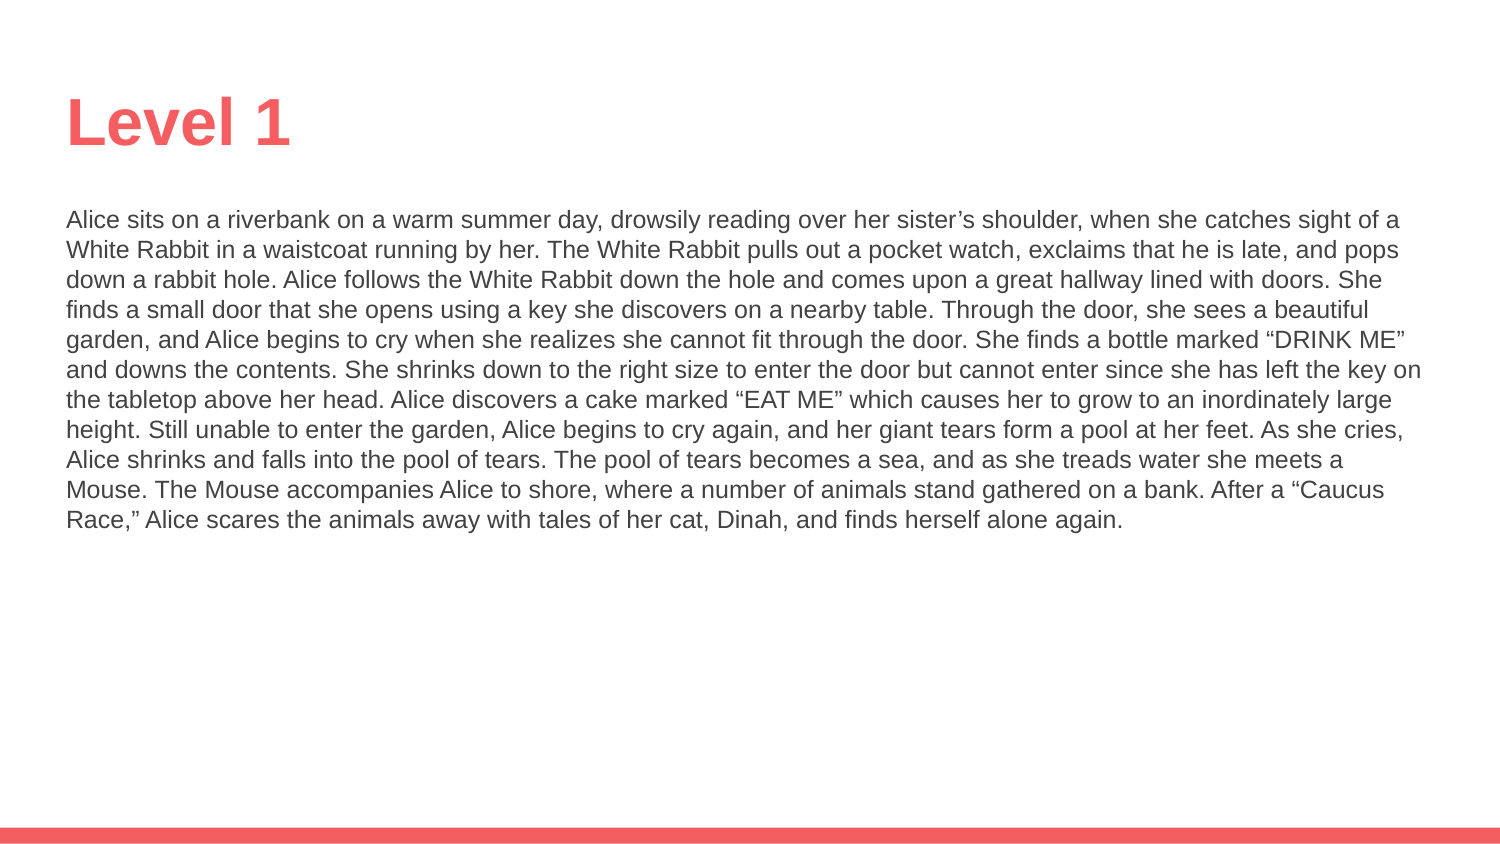

# Level 1
Alice sits on a riverbank on a warm summer day, drowsily reading over her sister’s shoulder, when she catches sight of a White Rabbit in a waistcoat running by her. The White Rabbit pulls out a pocket watch, exclaims that he is late, and pops down a rabbit hole. Alice follows the White Rabbit down the hole and comes upon a great hallway lined with doors. She finds a small door that she opens using a key she discovers on a nearby table. Through the door, she sees a beautiful garden, and Alice begins to cry when she realizes she cannot fit through the door. She finds a bottle marked “DRINK ME” and downs the contents. She shrinks down to the right size to enter the door but cannot enter since she has left the key on the tabletop above her head. Alice discovers a cake marked “EAT ME” which causes her to grow to an inordinately large height. Still unable to enter the garden, Alice begins to cry again, and her giant tears form a pool at her feet. As she cries, Alice shrinks and falls into the pool of tears. The pool of tears becomes a sea, and as she treads water she meets a Mouse. The Mouse accompanies Alice to shore, where a number of animals stand gathered on a bank. After a “Caucus Race,” Alice scares the animals away with tales of her cat, Dinah, and finds herself alone again.